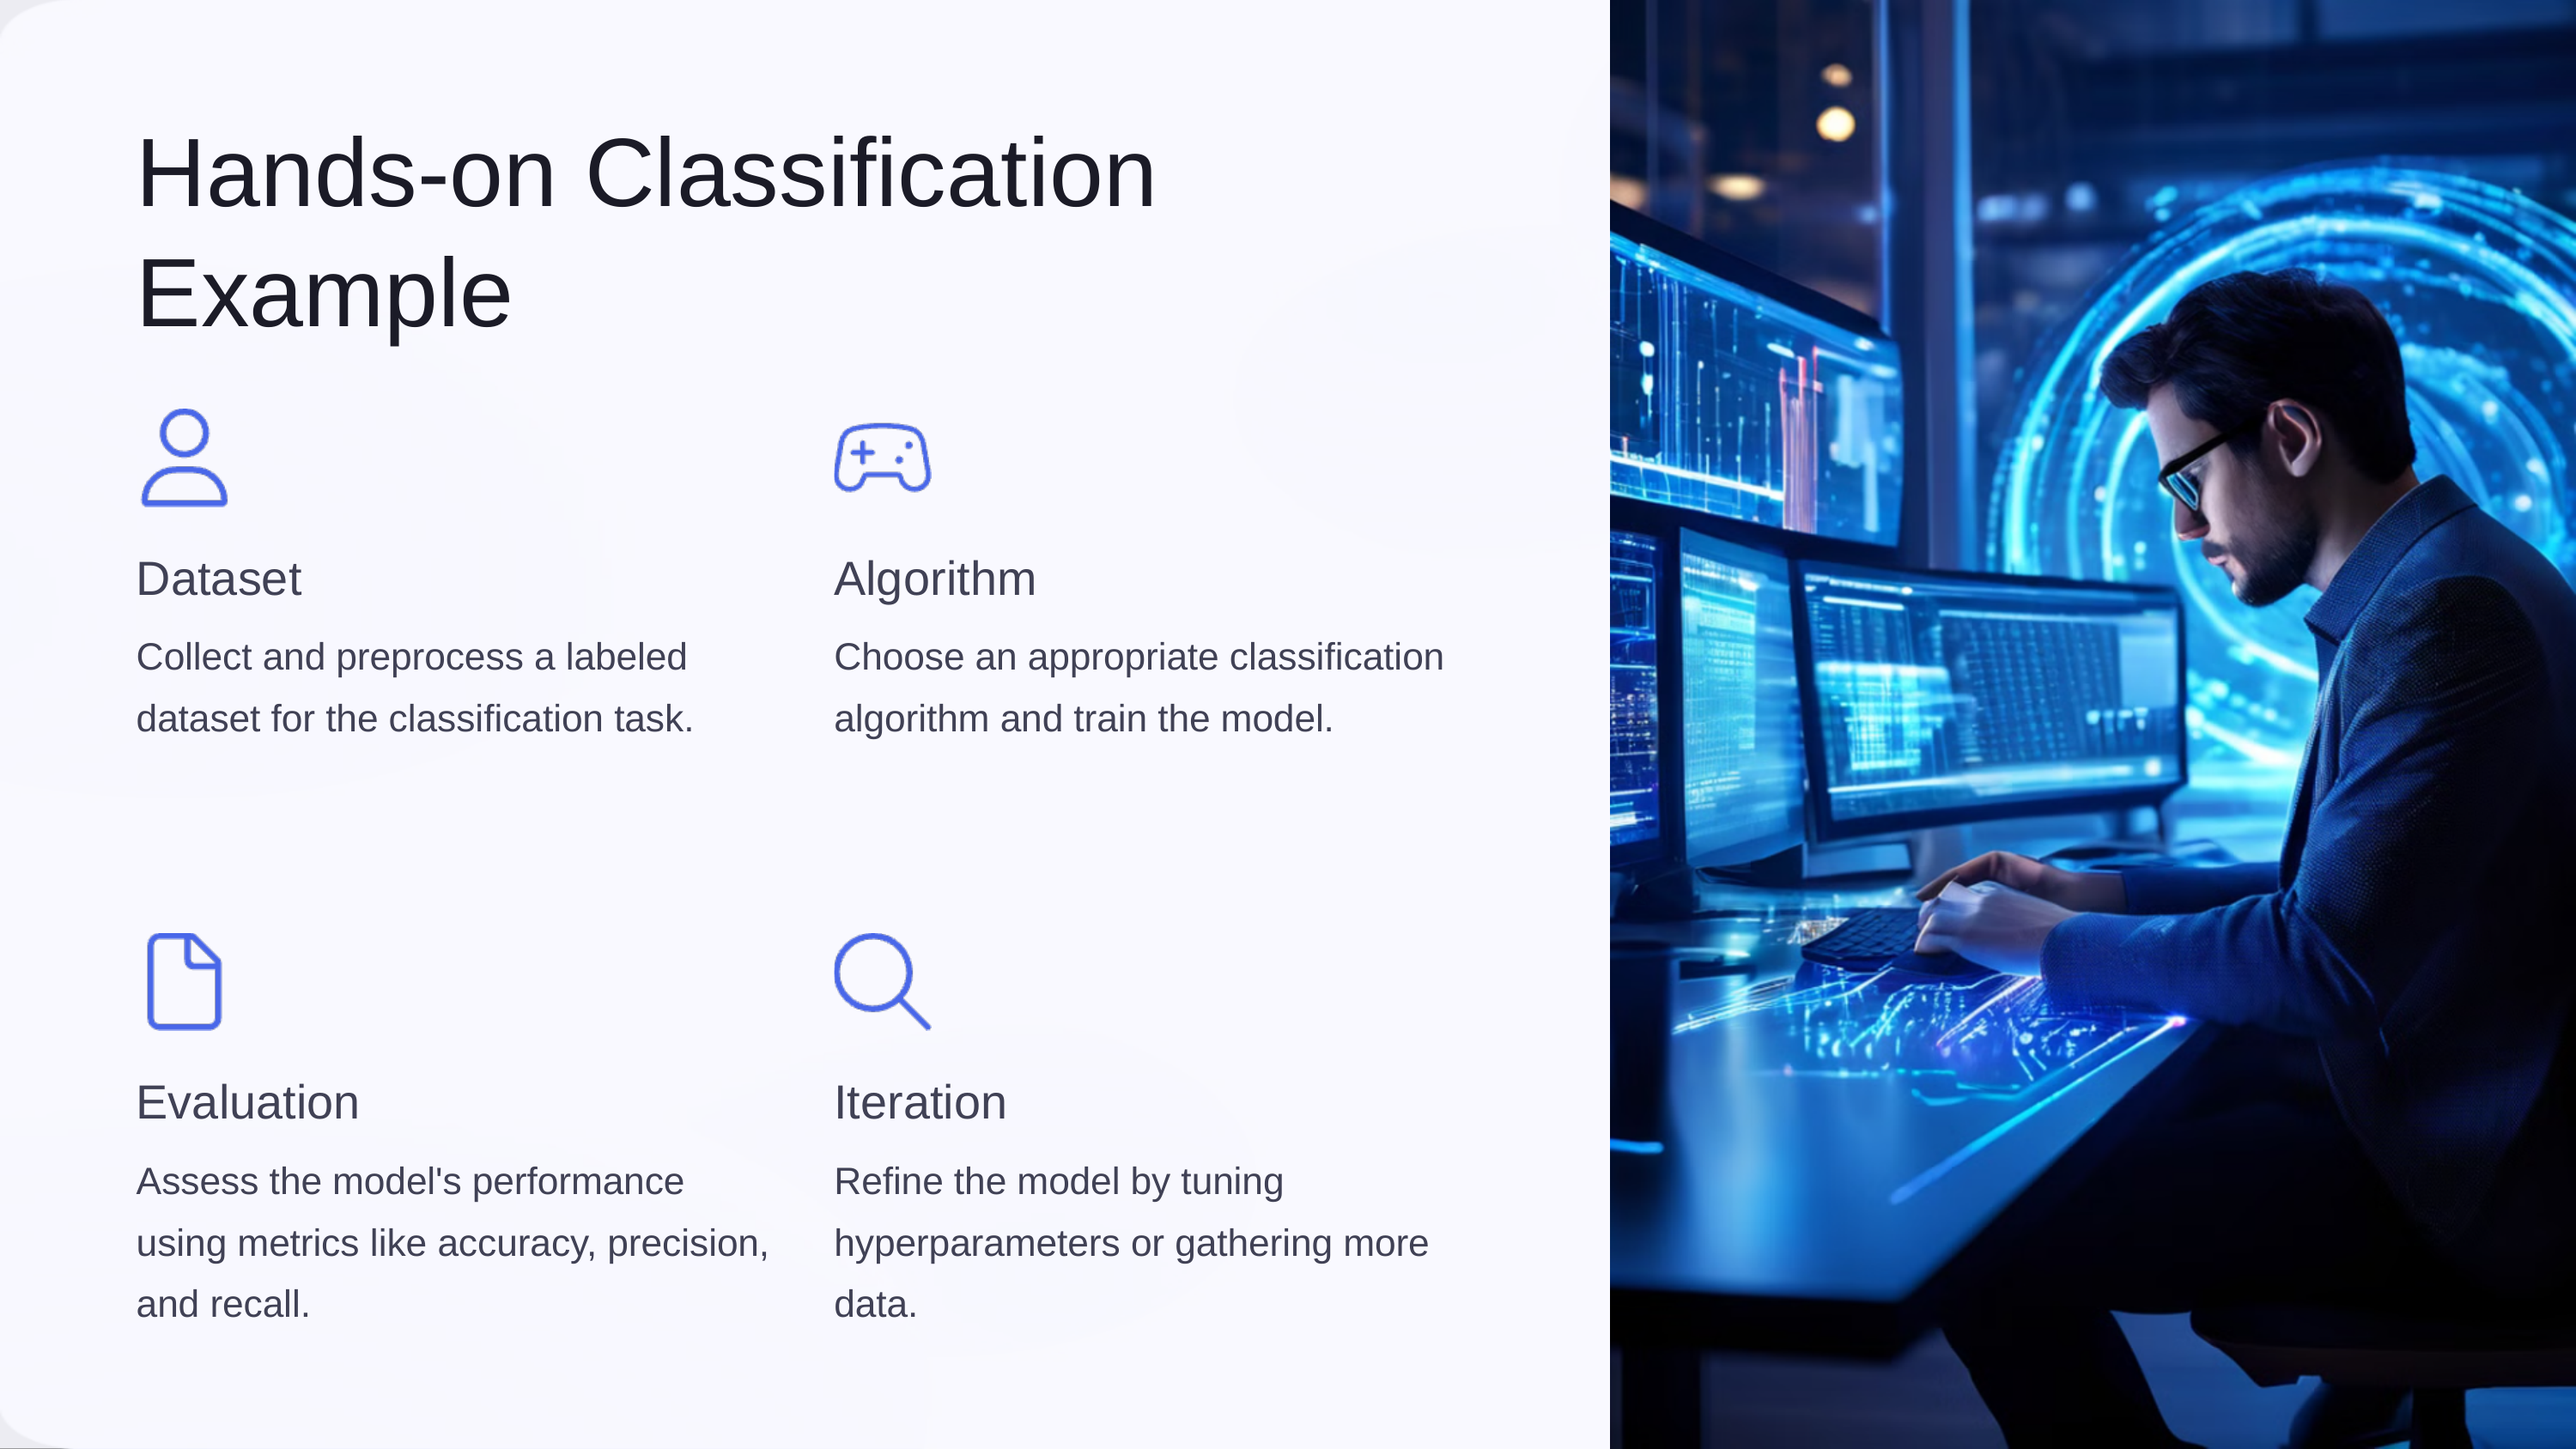

Hands-on Classification Example

Dataset
Algorithm
Collect and preprocess a labeled dataset for the classification task.
Choose an appropriate classification algorithm and train the model.

Evaluation
Iteration
Assess the model's performance using metrics like accuracy, precision, and recall.
Refine the model by tuning hyperparameters or gathering more data.